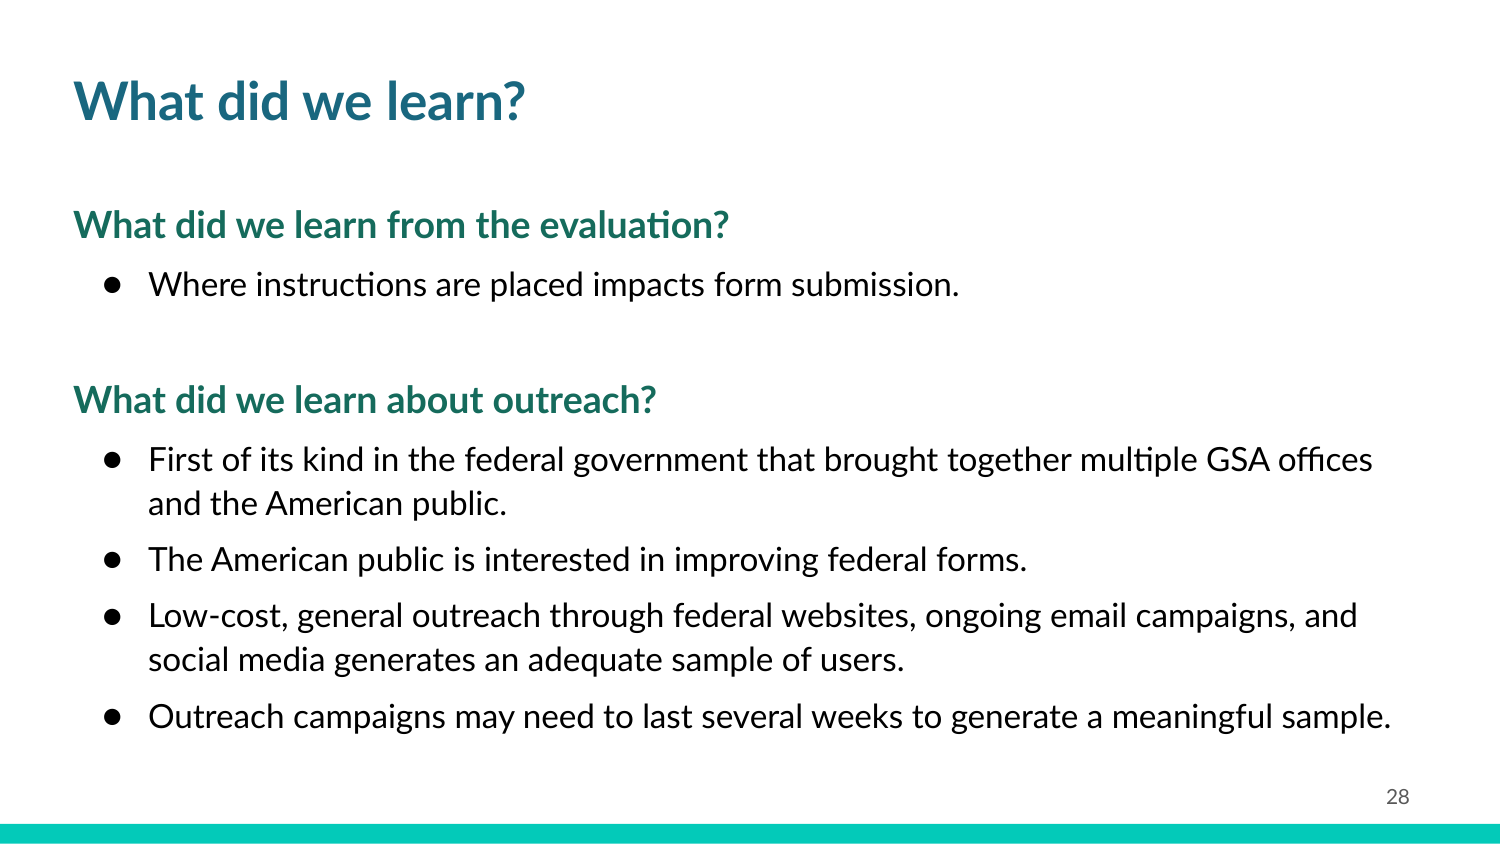

# What did we learn?
What did we learn from the evaluation?
Where instructions are placed impacts form submission.

What did we learn about outreach?
First of its kind in the federal government that brought together multiple GSA offices and the American public.
The American public is interested in improving federal forms.
Low-cost, general outreach through federal websites, ongoing email campaigns, and social media generates an adequate sample of users.
Outreach campaigns may need to last several weeks to generate a meaningful sample.
28